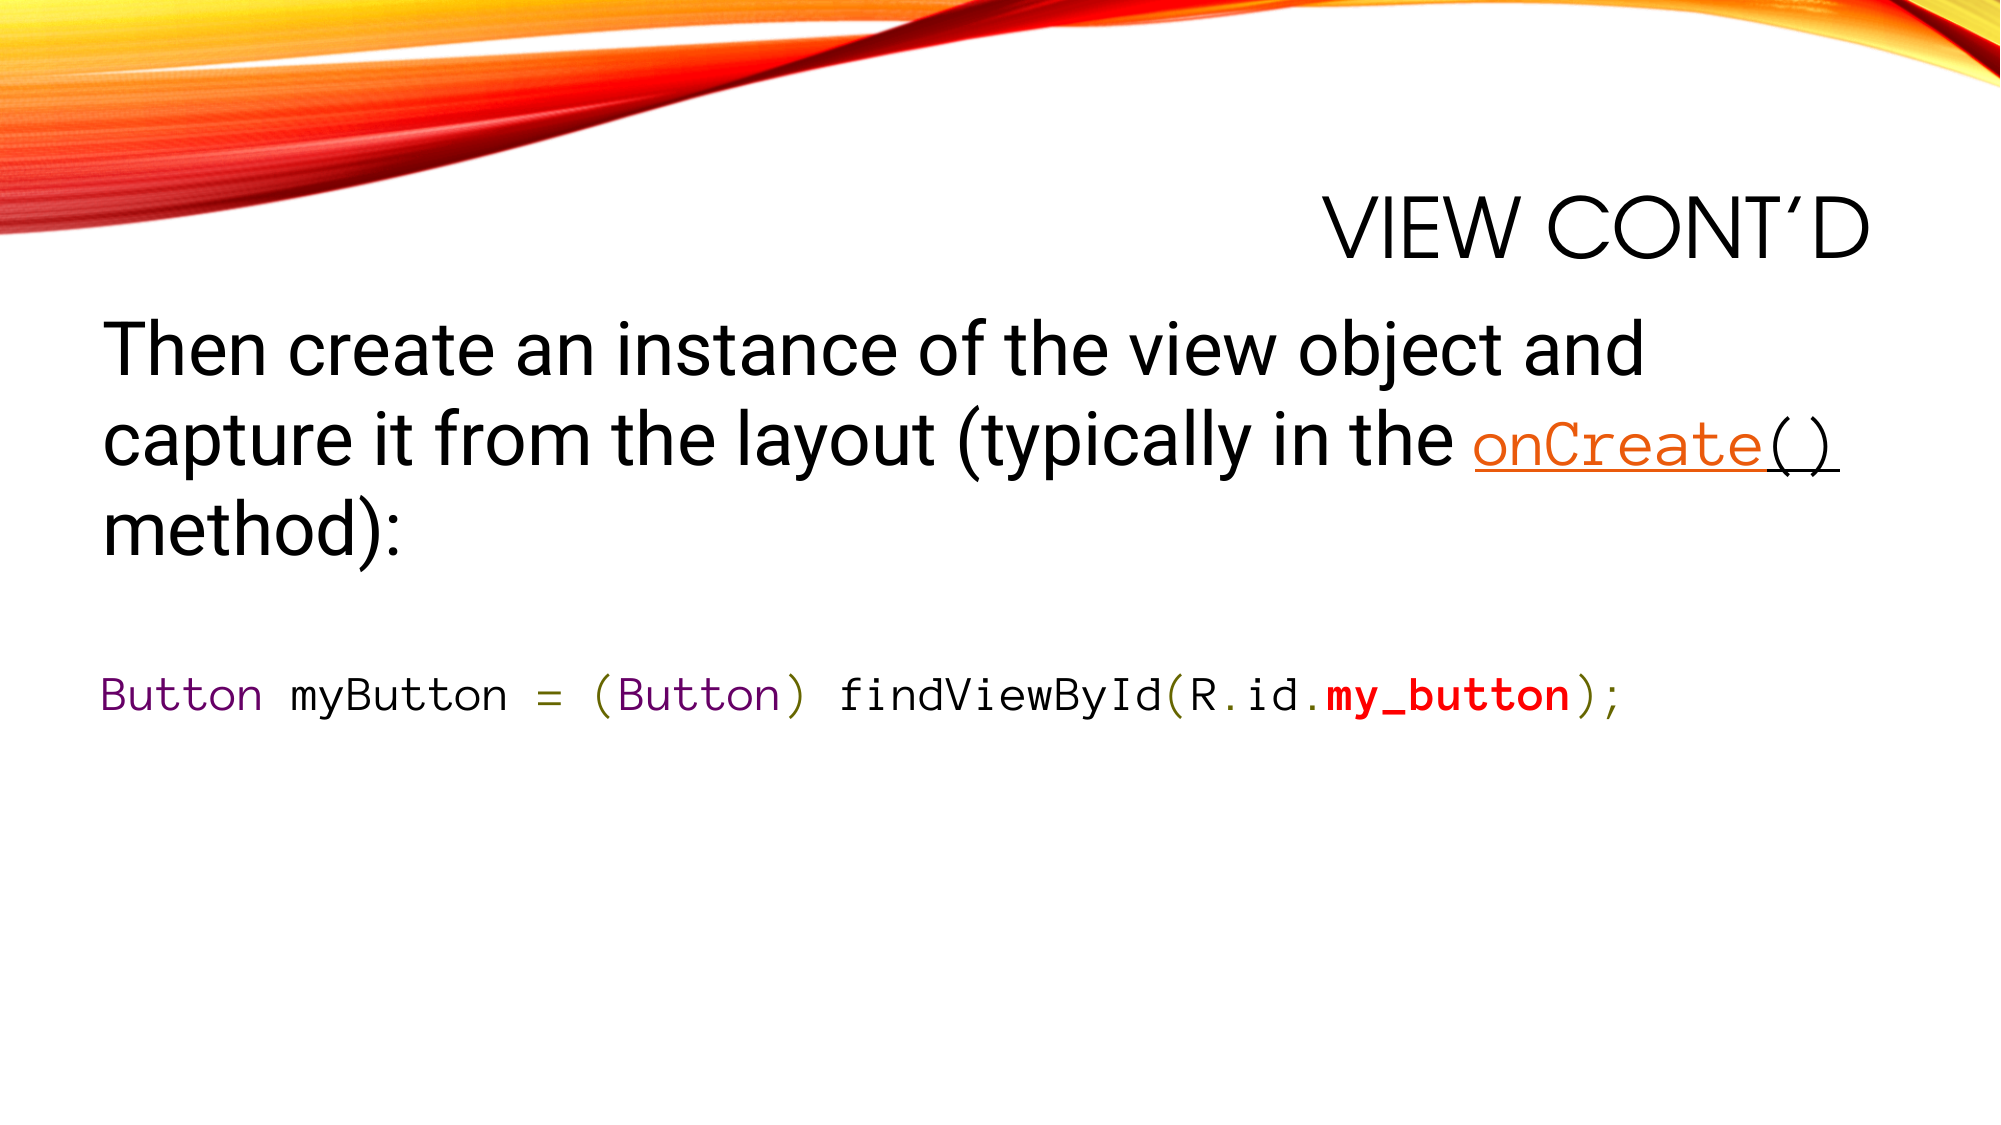

# View cont’d
Then create an instance of the view object and capture it from the layout (typically in the onCreate()method):

Button myButton = (Button) findViewById(R.id.my_button);